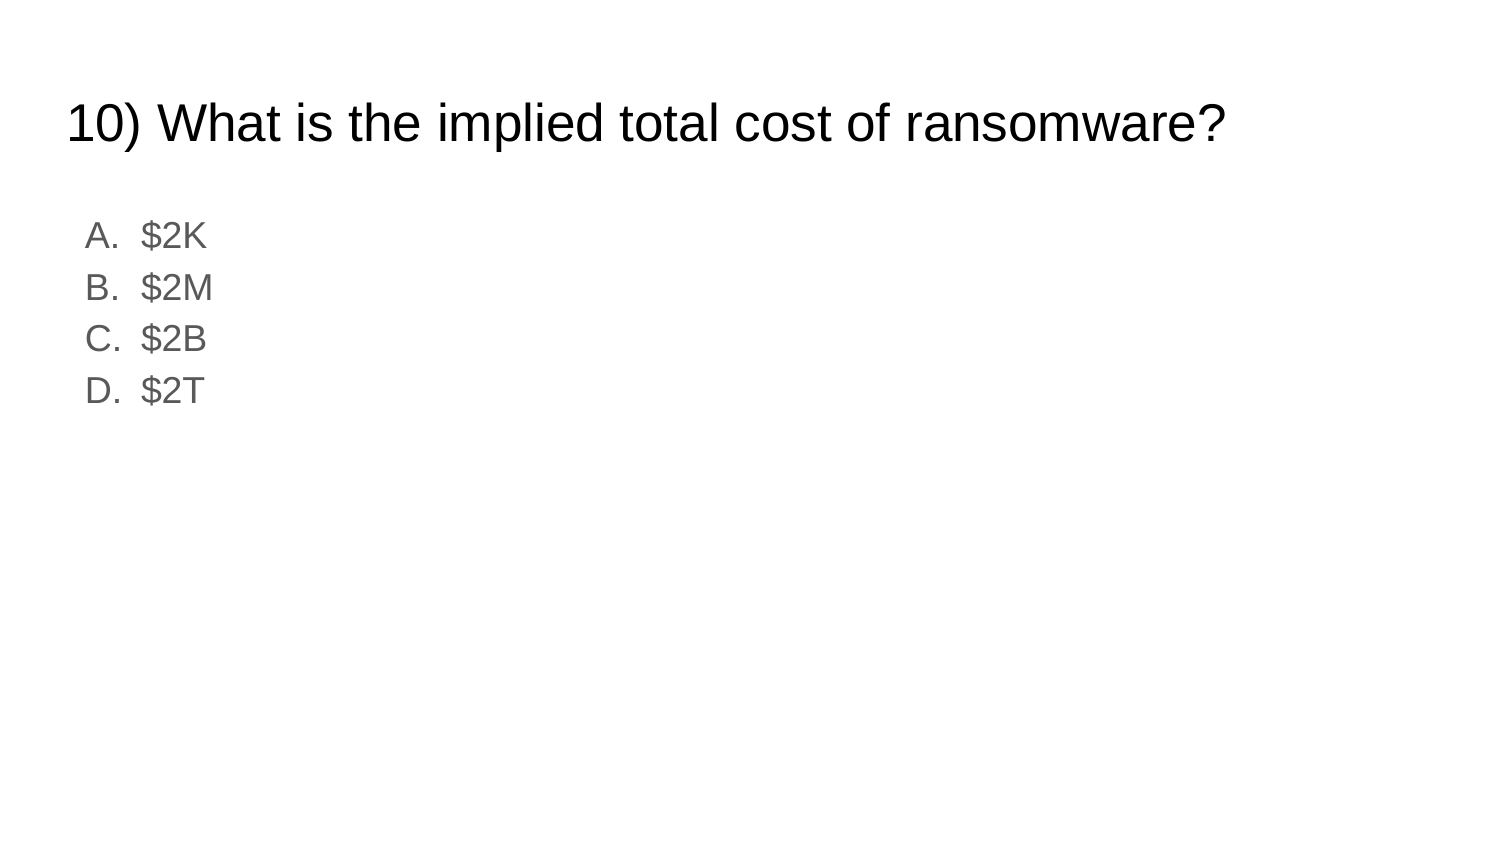

# 10) What is the implied total cost of ransomware?
$2K
$2M
$2B
$2T